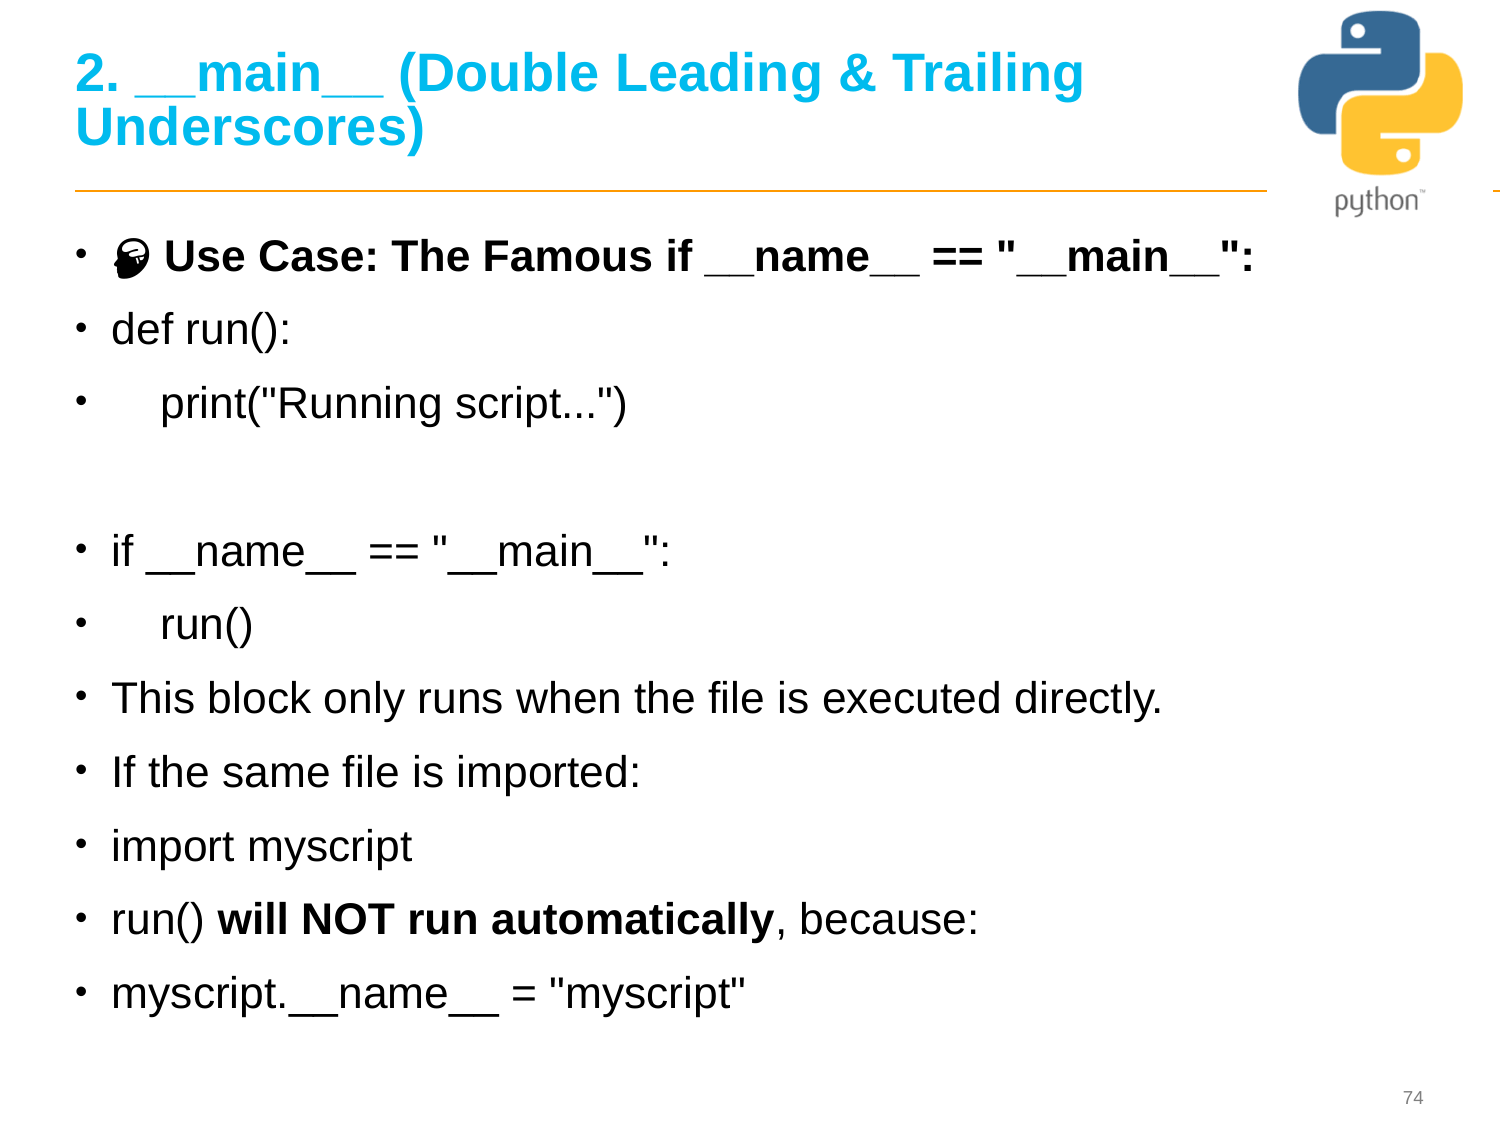

# 2. __main__ (Double Leading & Trailing Underscores)
🧠 Use Case: The Famous if __name__ == "__main__":
def run():
    print("Running script...")

if __name__ == "__main__":
    run()
This block only runs when the file is executed directly.
If the same file is imported:
import myscript
run() will NOT run automatically, because:
myscript.__name__ = "myscript"